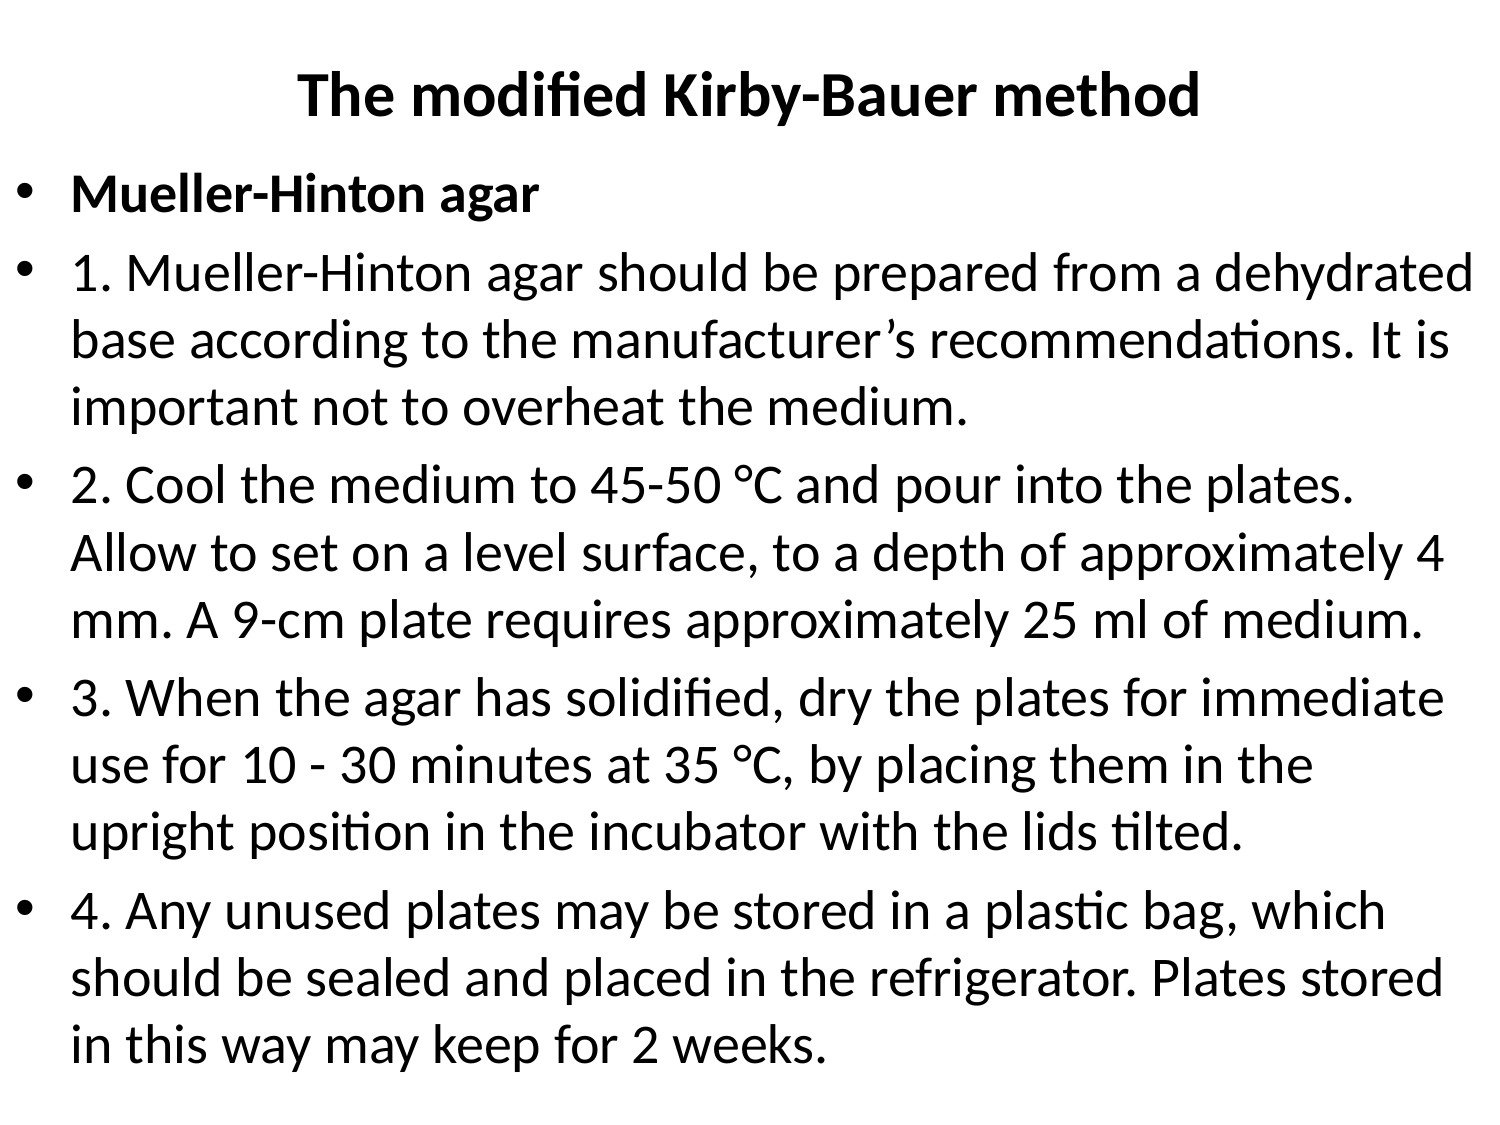

# The modified Kirby-Bauer method
Mueller-Hinton agar
1. Mueller-Hinton agar should be prepared from a dehydrated base according to the manufacturer’s recommendations. It is important not to overheat the medium.
2. Cool the medium to 45-50 °C and pour into the plates. Allow to set on a level surface, to a depth of approximately 4 mm. A 9-cm plate requires approximately 25 ml of medium.
3. When the agar has solidified, dry the plates for immediate use for 10 - 30 minutes at 35 °C, by placing them in the upright position in the incubator with the lids tilted.
4. Any unused plates may be stored in a plastic bag, which should be sealed and placed in the refrigerator. Plates stored in this way may keep for 2 weeks.